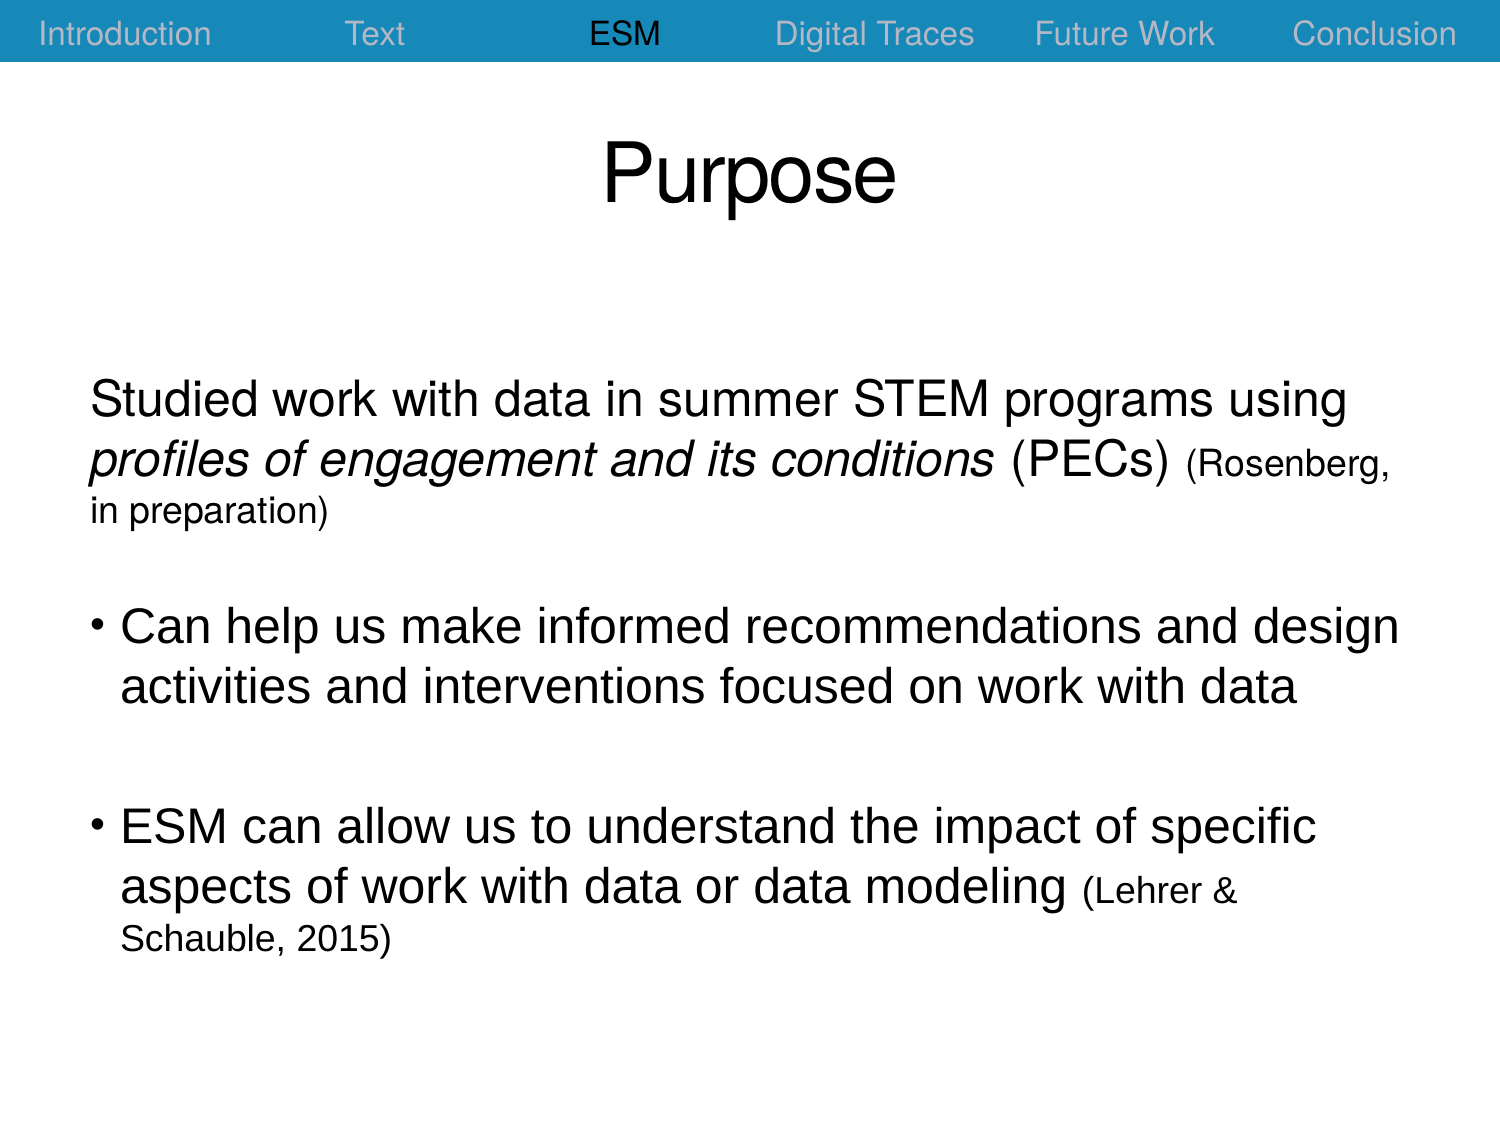

| Introduction | Text | ESM | Digital Traces | Future Work | Conclusion |
| --- | --- | --- | --- | --- | --- |
# Purpose
Studied work with data in summer STEM programs using profiles of engagement and its conditions (PECs) (Rosenberg, in preparation)

Can help us make informed recommendations and design activities and interventions focused on work with data

ESM can allow us to understand the impact of specific aspects of work with data or data modeling (Lehrer & Schauble, 2015)